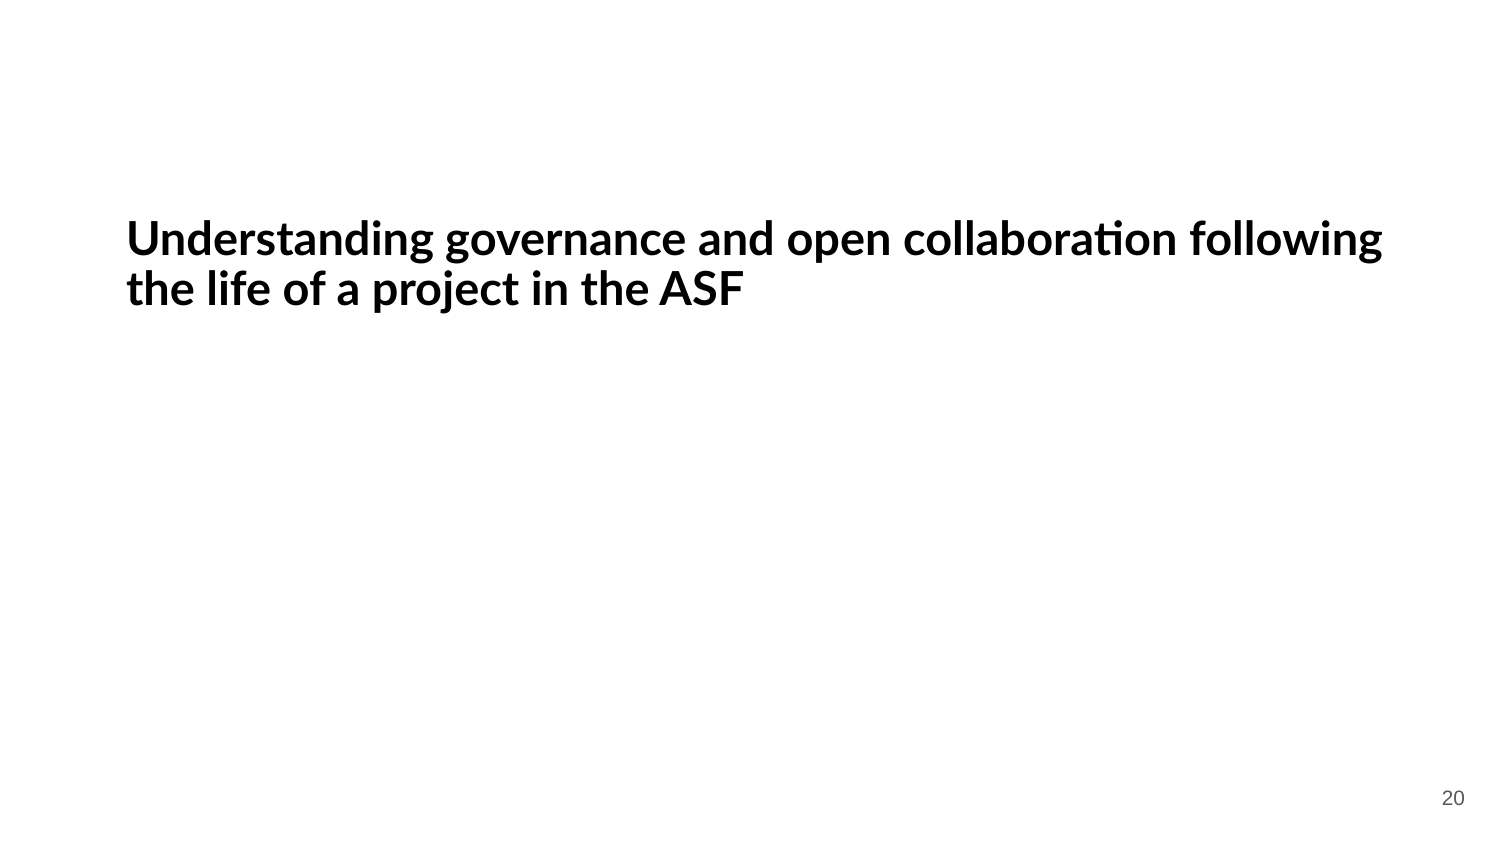

# Understanding governance and open collaboration following the life of a project in the ASF

20